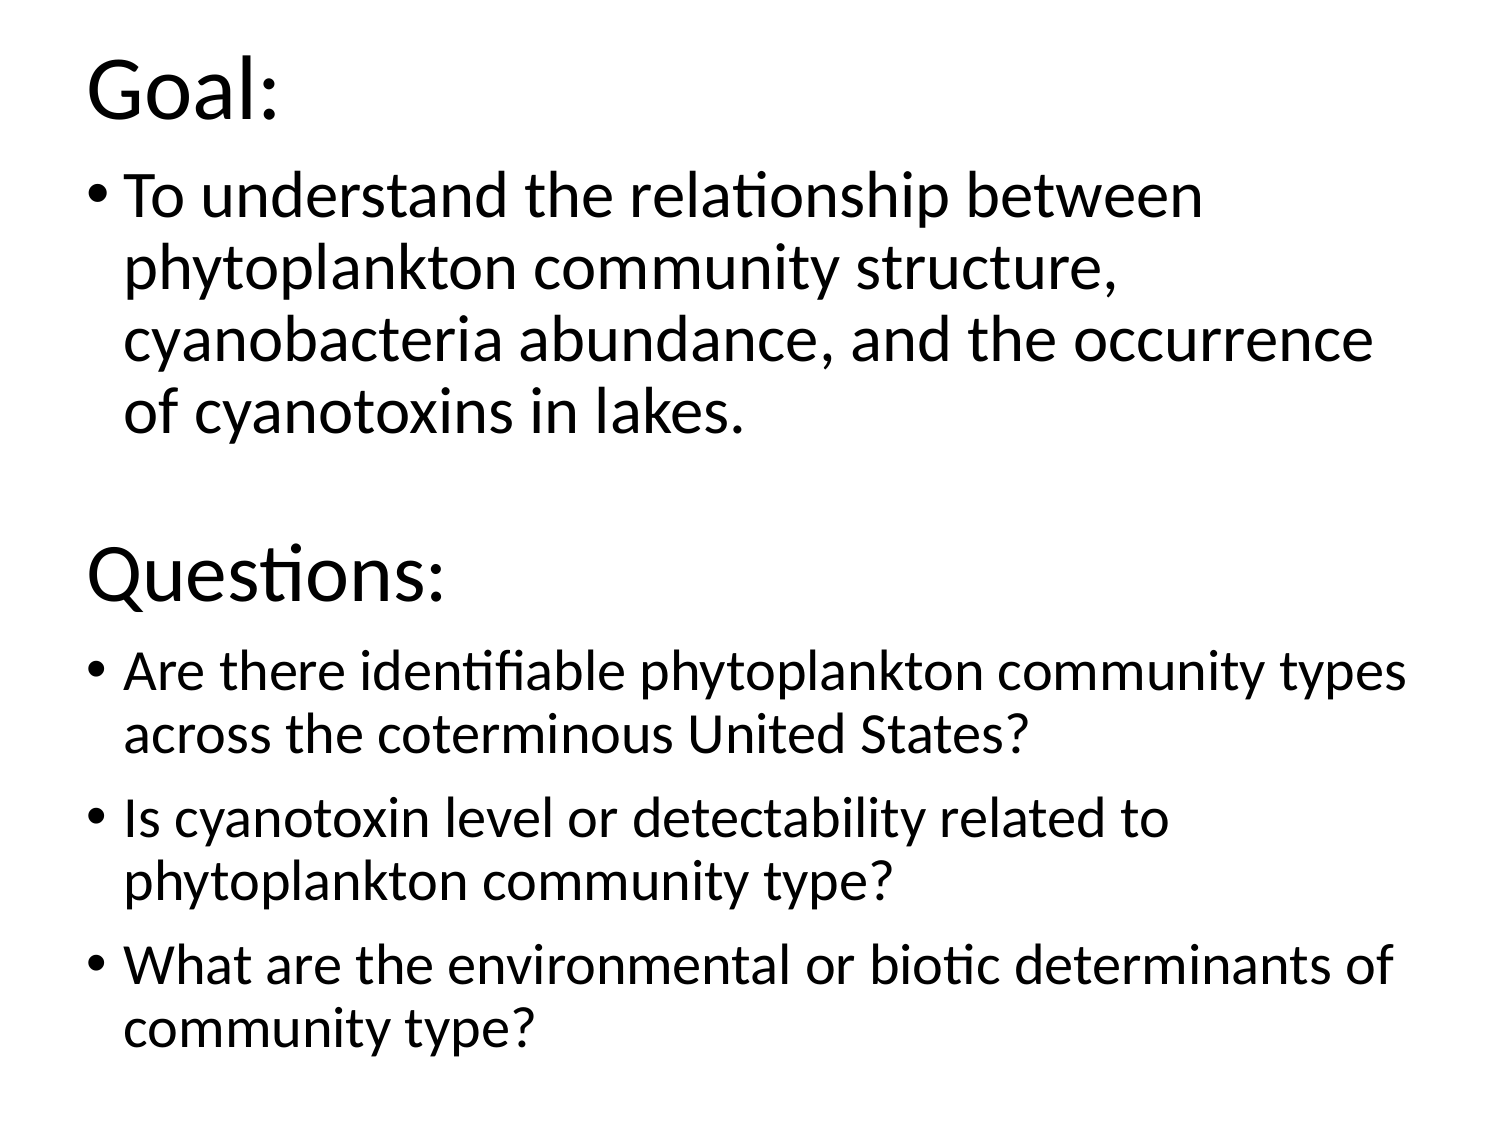

Goal:
To understand the relationship between phytoplankton community structure, cyanobacteria abundance, and the occurrence of cyanotoxins in lakes.
Questions:
Are there identifiable phytoplankton community types across the coterminous United States?
Is cyanotoxin level or detectability related to phytoplankton community type?
What are the environmental or biotic determinants of community type?